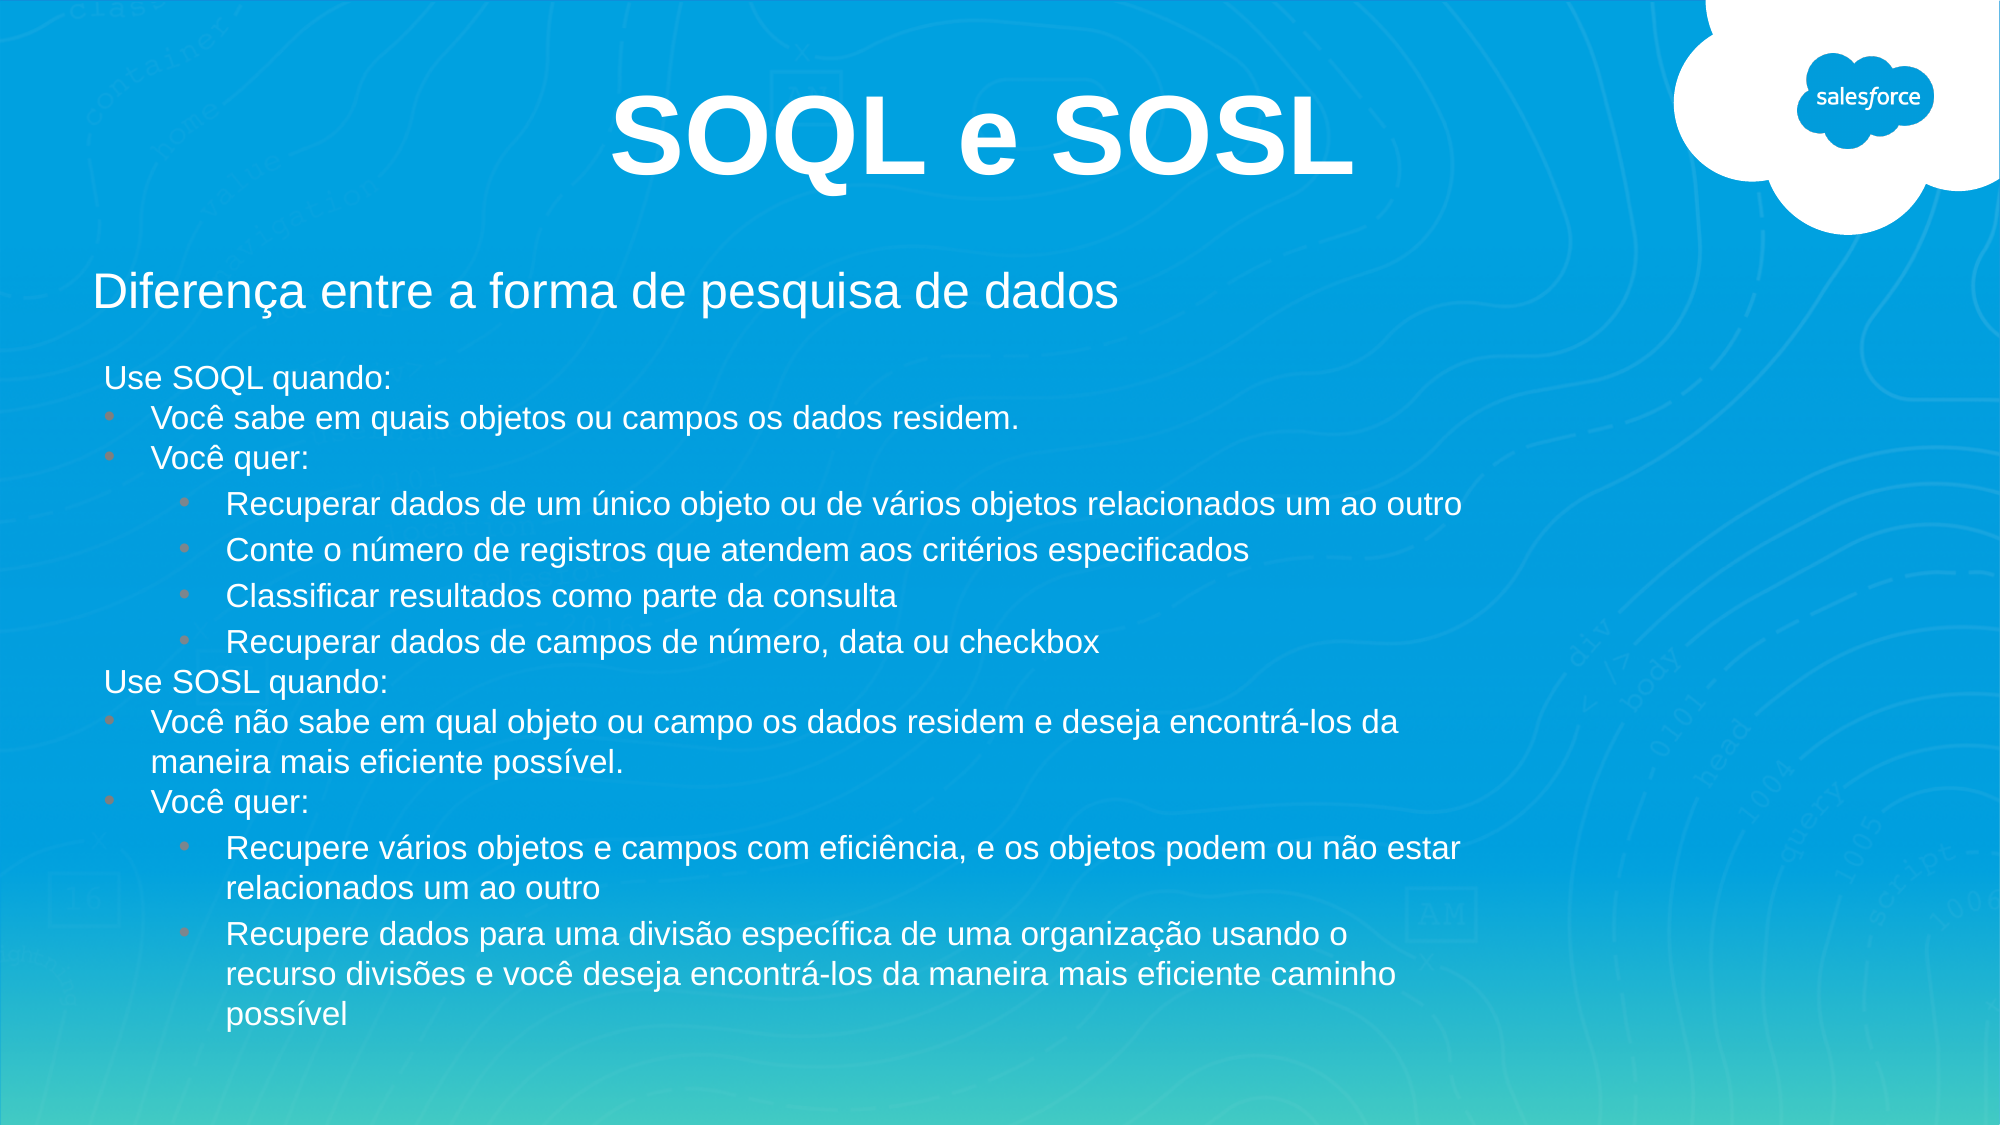

# SOQL e SOSL
Diferença entre a forma de pesquisa de dados
Use SOQL quando:
Você sabe em quais objetos ou campos os dados residem.
Você quer:
Recuperar dados de um único objeto ou de vários objetos relacionados um ao outro
Conte o número de registros que atendem aos critérios especificados
Classificar resultados como parte da consulta
Recuperar dados de campos de número, data ou checkbox
Use SOSL quando:
Você não sabe em qual objeto ou campo os dados residem e deseja encontrá-los da maneira mais eficiente possível.
Você quer:
Recupere vários objetos e campos com eficiência, e os objetos podem ou não estar relacionados um ao outro
Recupere dados para uma divisão específica de uma organização usando o recurso divisões e você deseja encontrá-los da maneira mais eficiente caminho possível